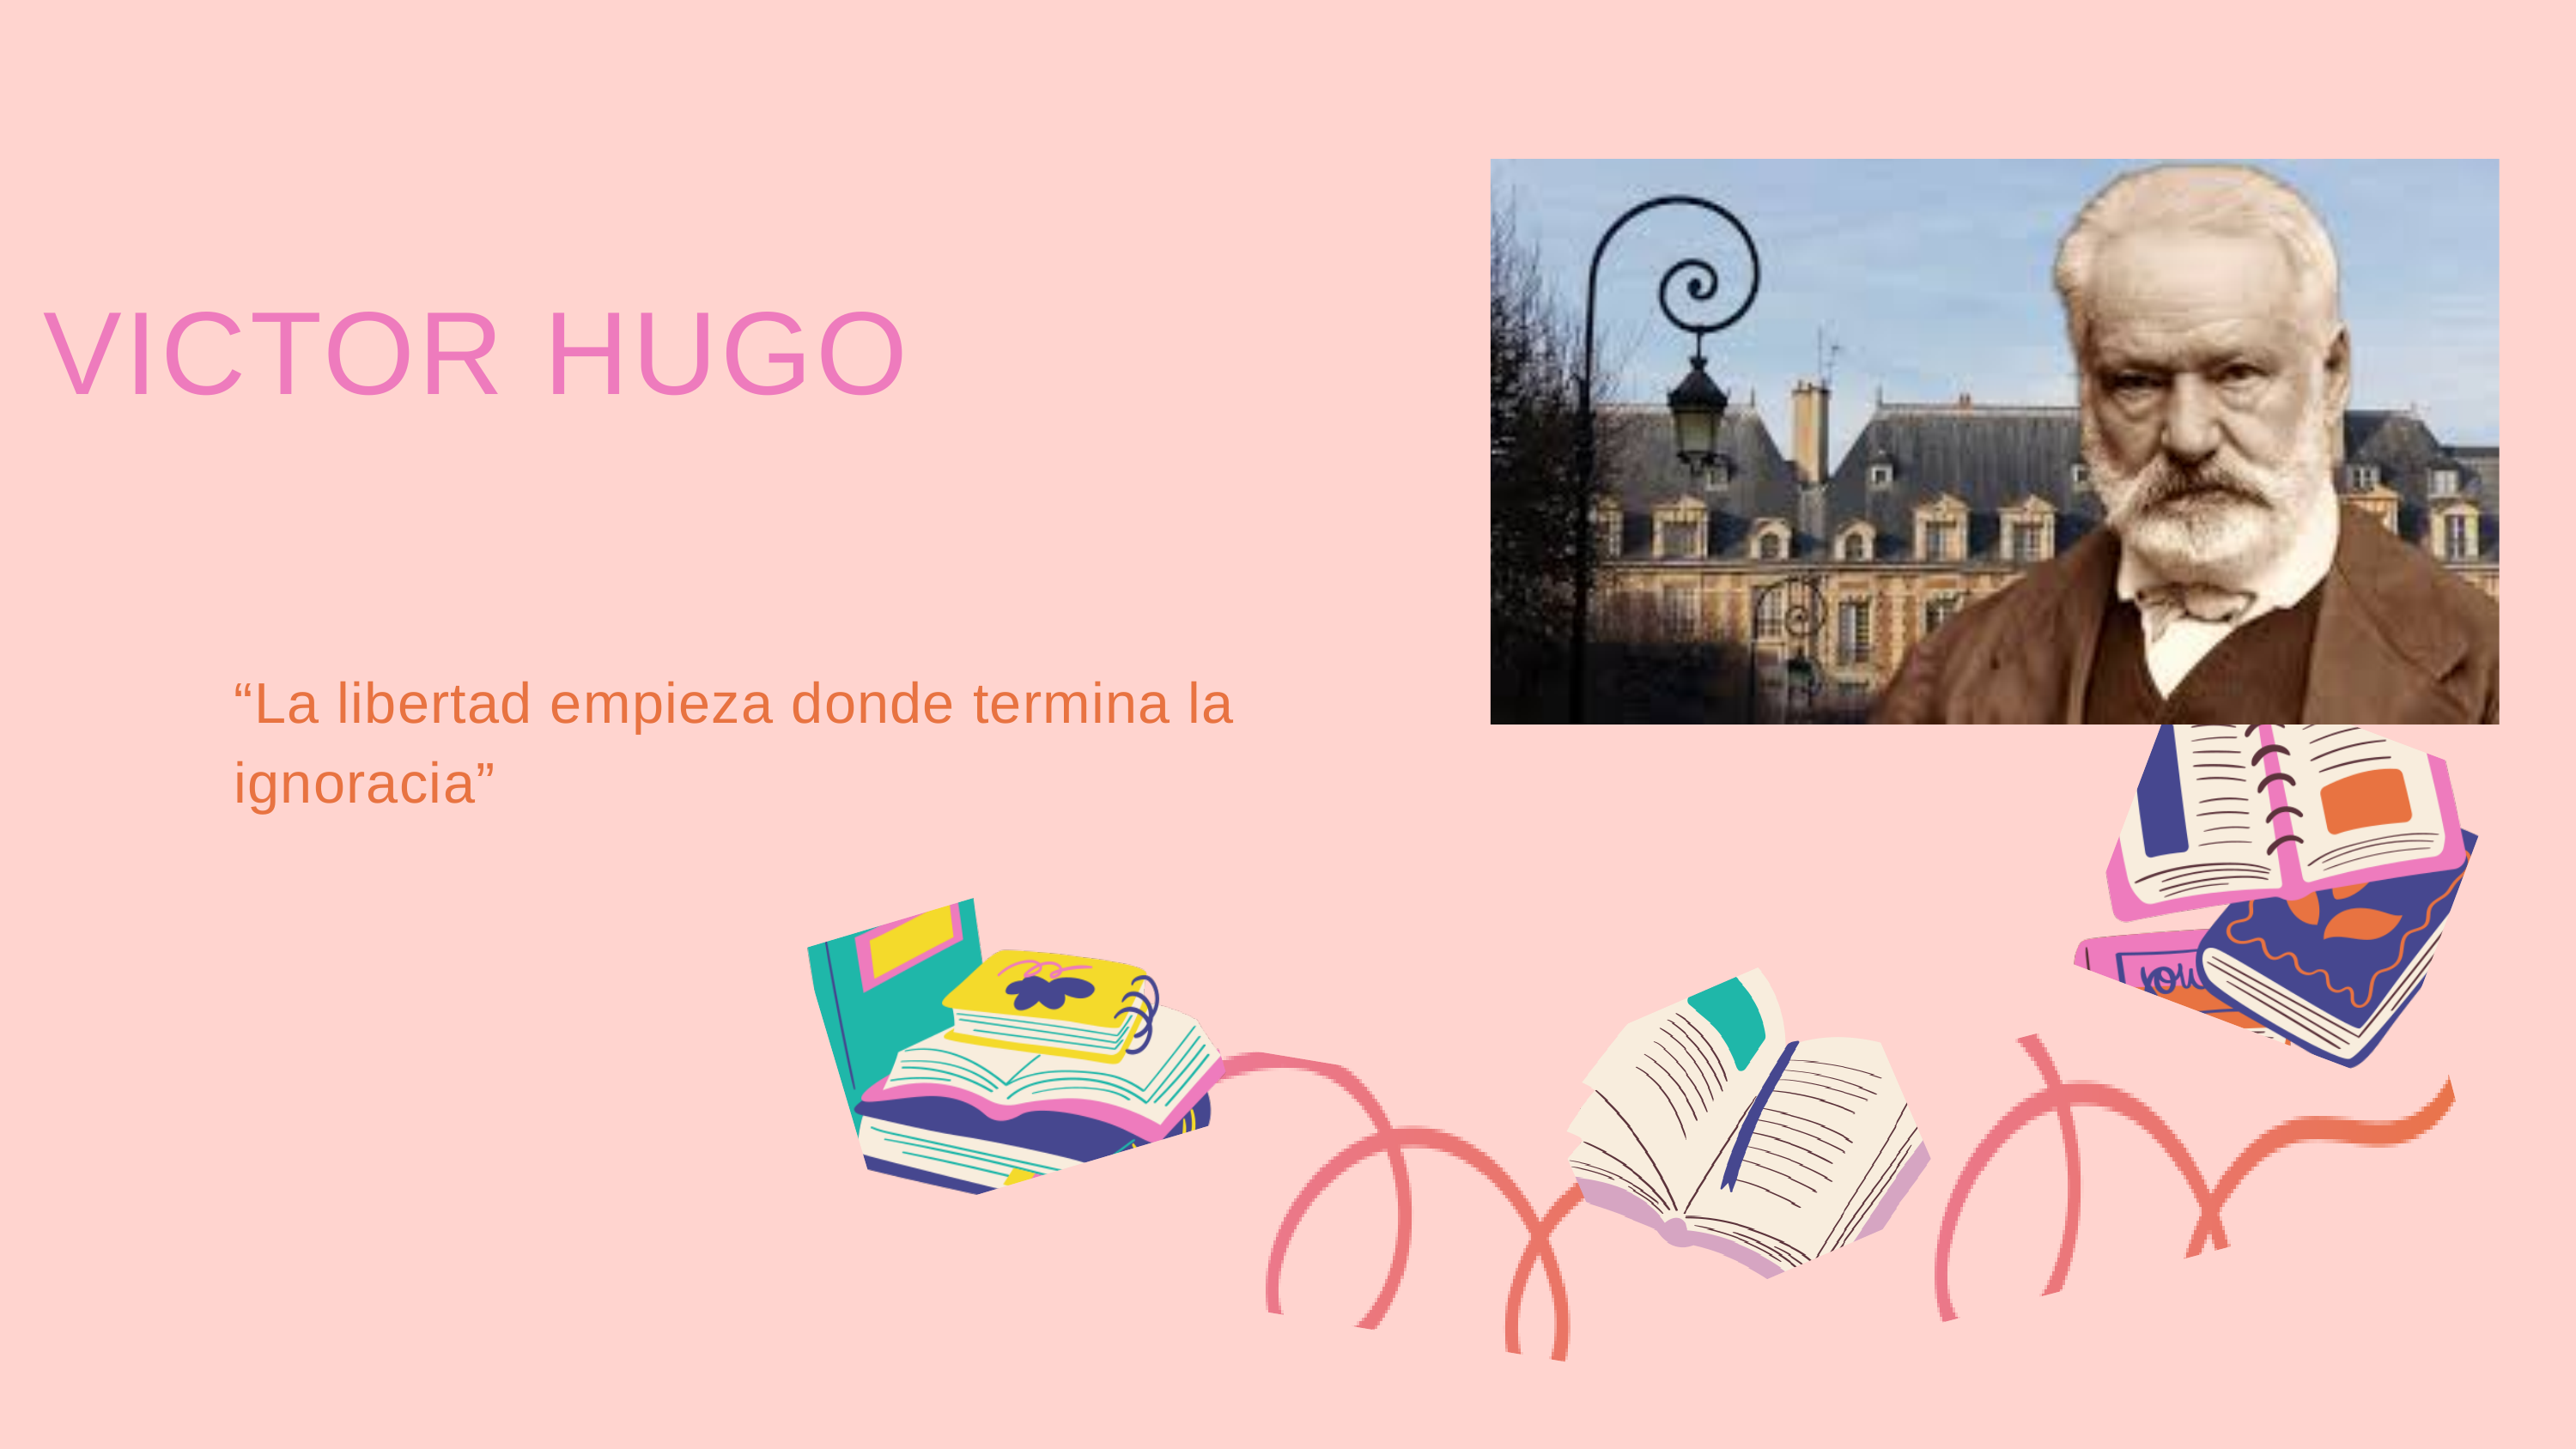

VICTOR HUGO
“La libertad empieza donde termina la ignoracia”